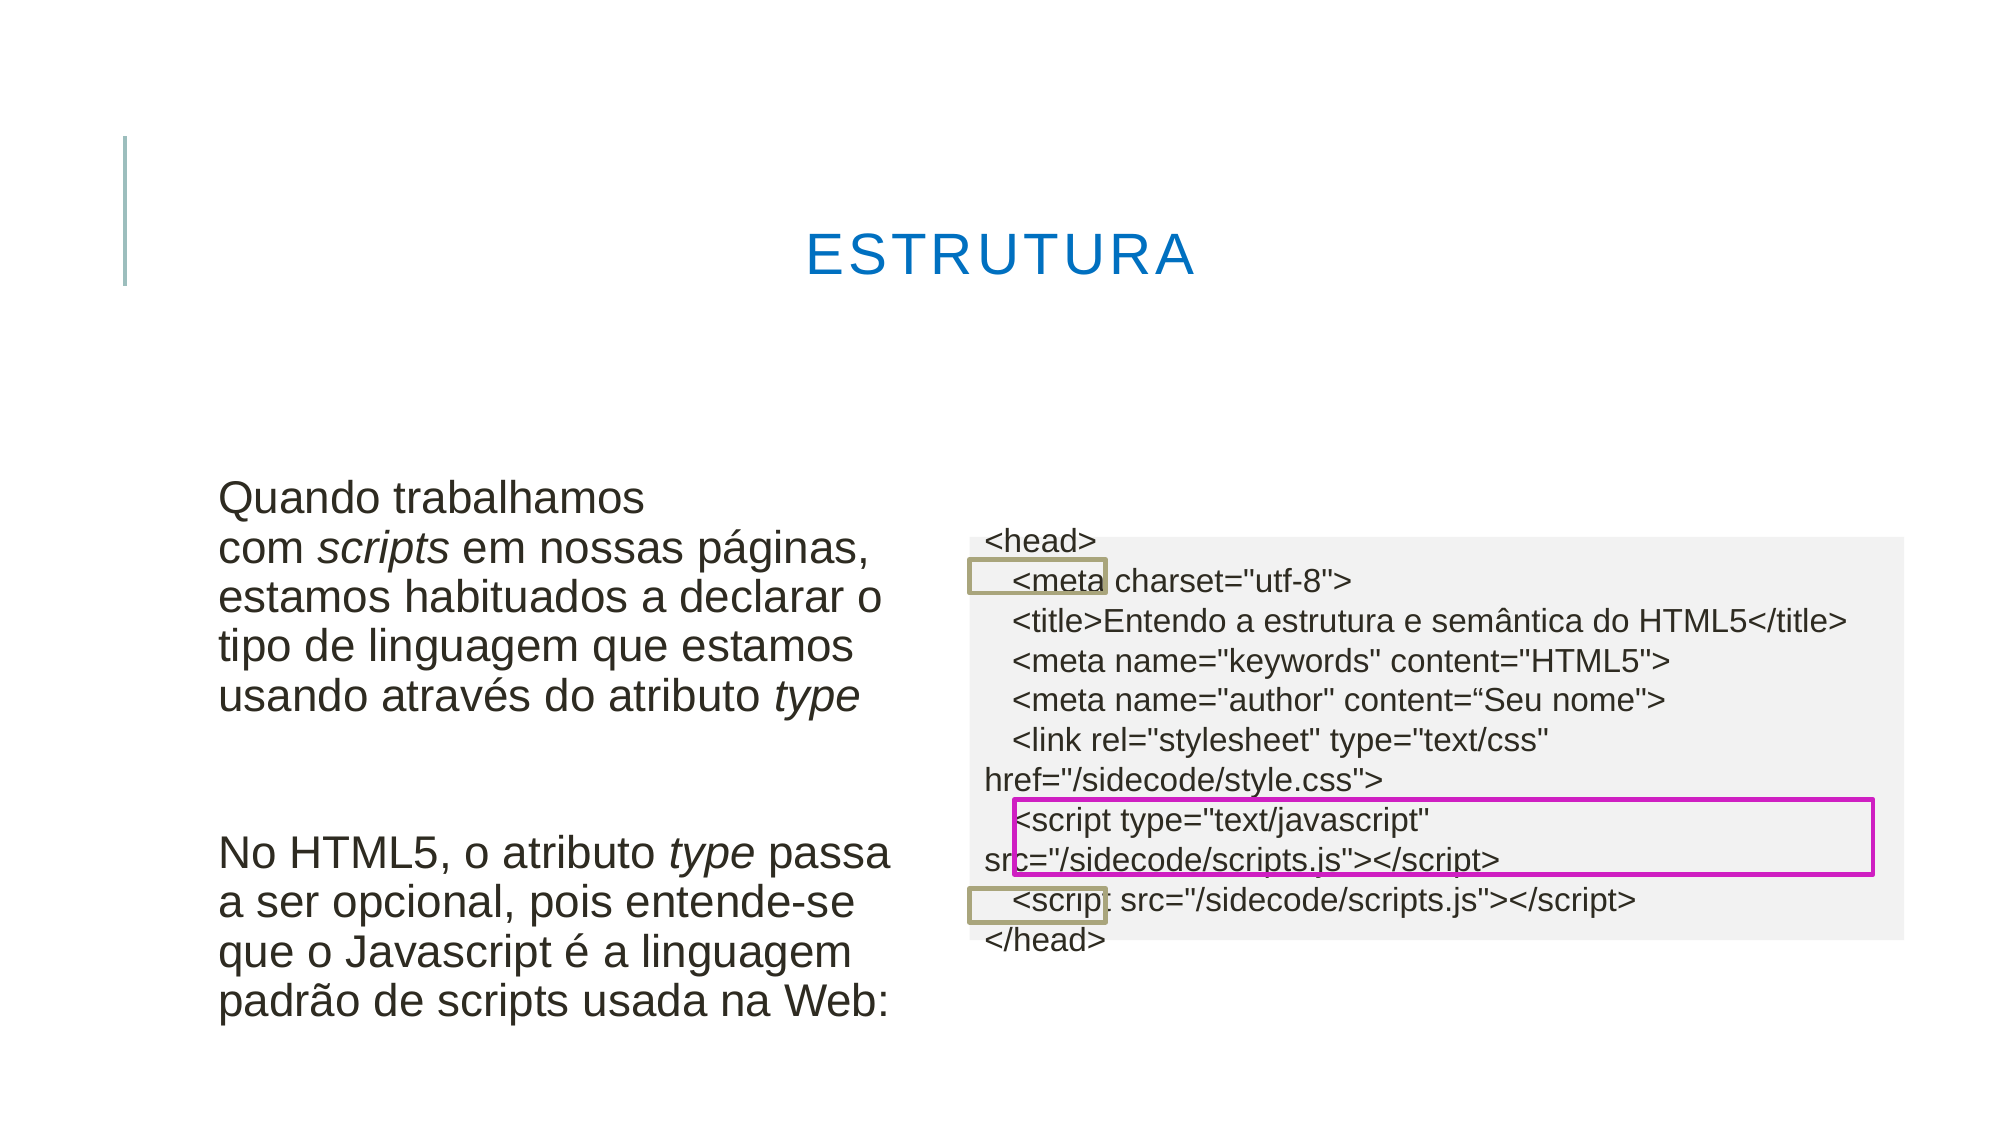

Estrutura
Quando trabalhamos com scripts em nossas páginas, estamos habituados a declarar o tipo de linguagem que estamos usando através do atributo type

No HTML5, o atributo type passa a ser opcional, pois entende-se que o Javascript é a linguagem padrão de scripts usada na Web:
<head>
   <meta charset="utf-8">
   <title>Entendo a estrutura e semântica do HTML5</title>
   <meta name="keywords" content="HTML5">
   <meta name="author" content=“Seu nome">
   <link rel="stylesheet" type="text/css" href="/sidecode/style.css">
   <script type="text/javascript" src="/sidecode/scripts.js"></script>
   <script src="/sidecode/scripts.js"></script>
</head>